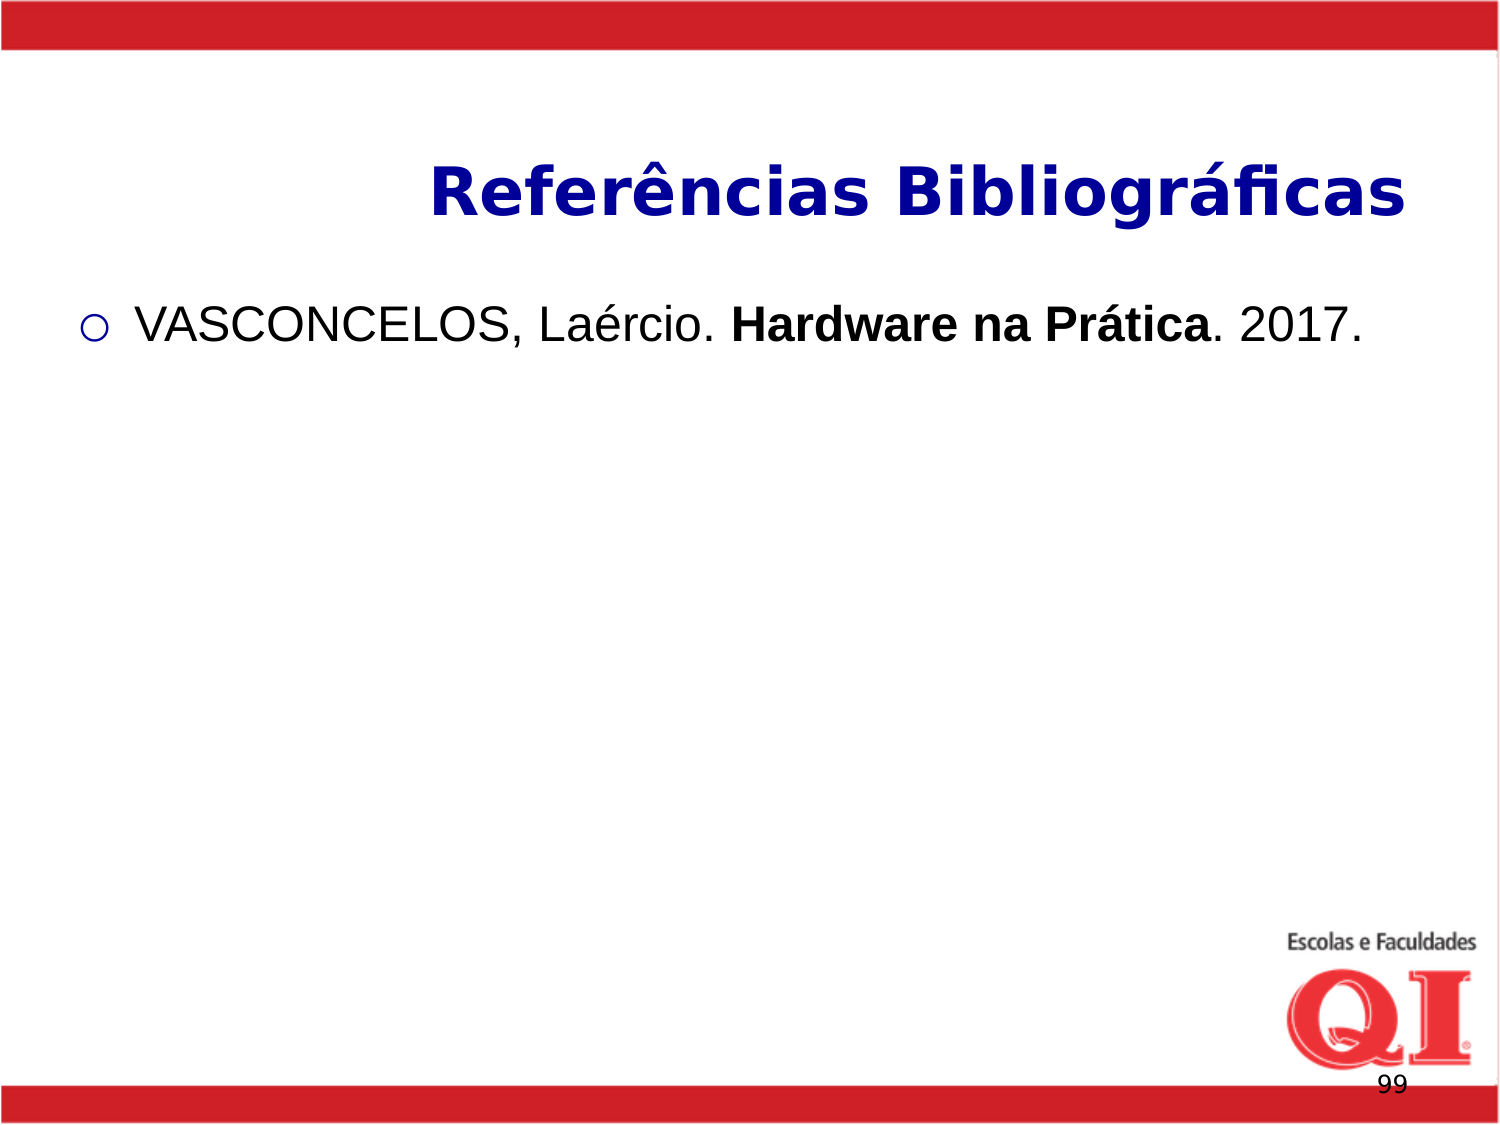

# Referências Bibliográficas
VASCONCELOS, Laércio. Hardware na Prática. 2017.

99